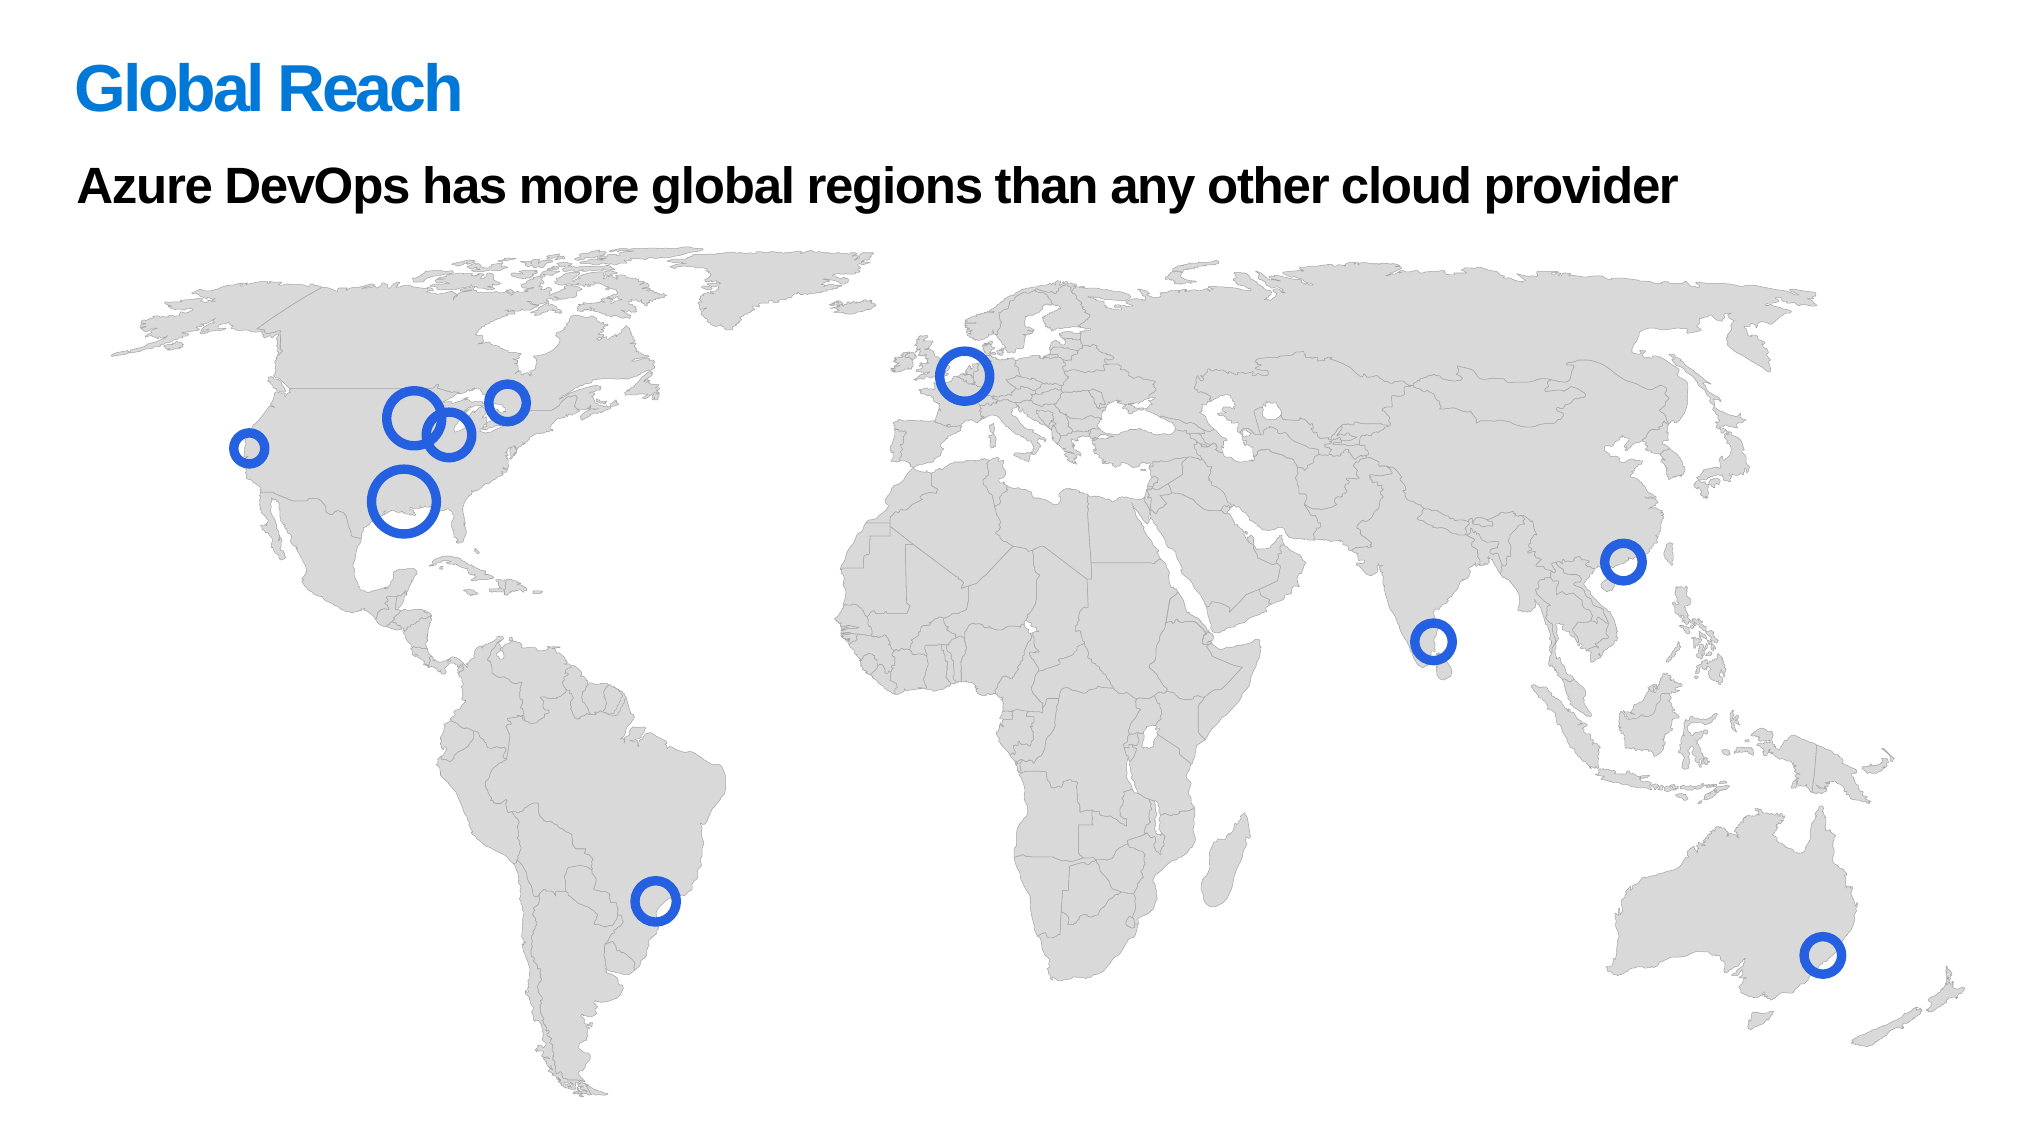

# Global Reach
Azure DevOps has more global regions than any other cloud provider